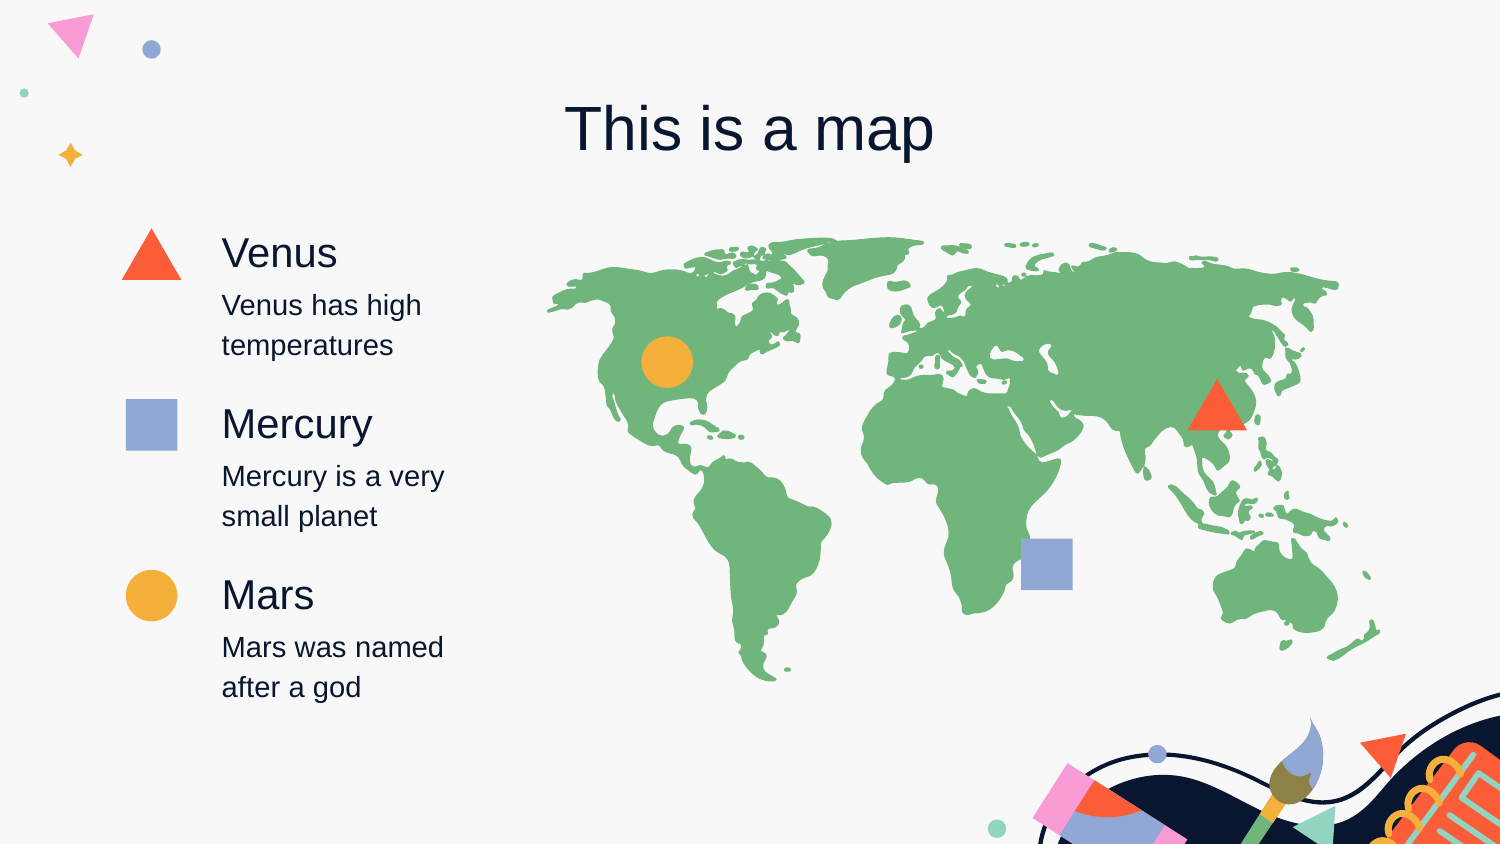

# This is a map
Venus

Venus has high temperatures

Mercury

Mercury is a very small planet

Mars

Mars was named after a god